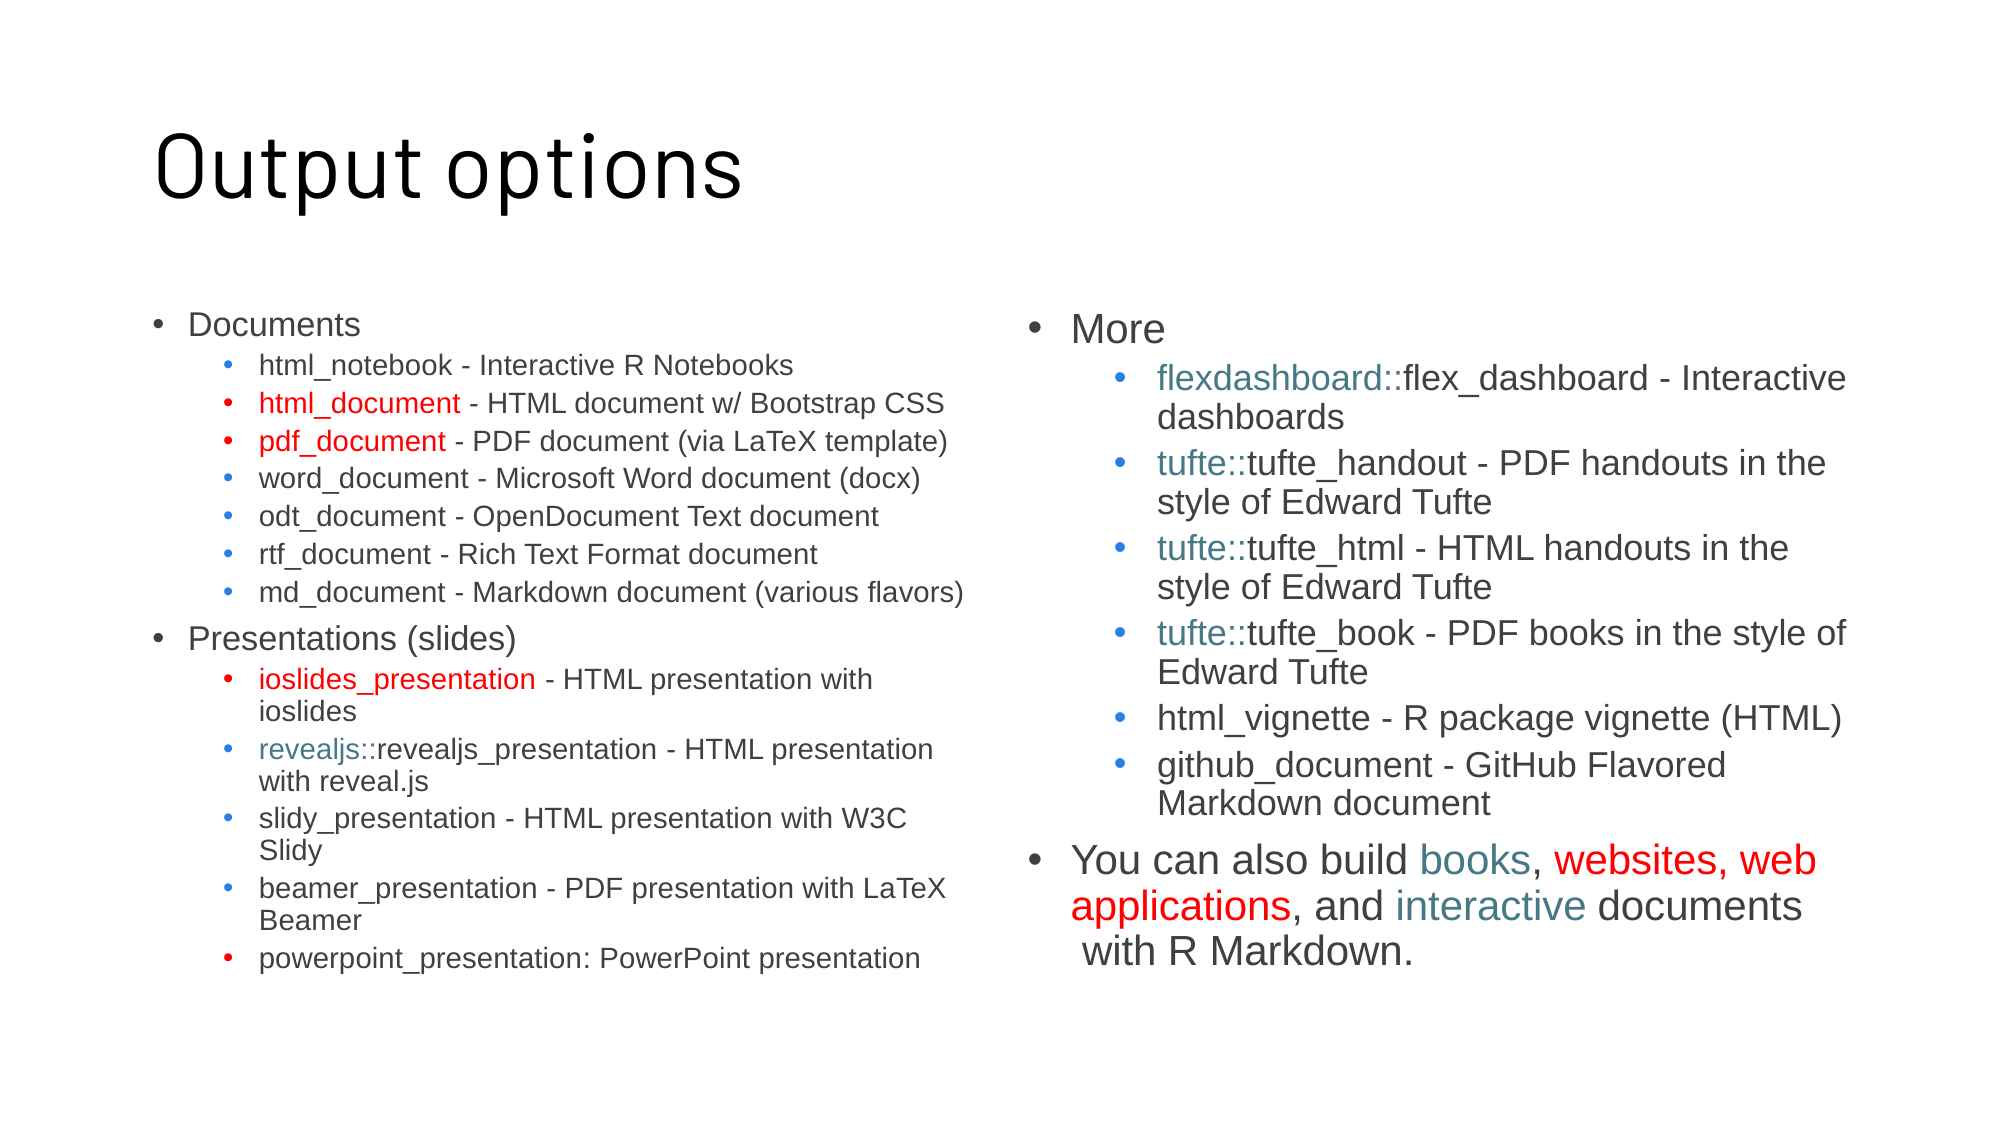

# Output options
Documents
html_notebook - Interactive R Notebooks
html_document - HTML document w/ Bootstrap CSS
pdf_document - PDF document (via LaTeX template)
word_document - Microsoft Word document (docx)
odt_document - OpenDocument Text document
rtf_document - Rich Text Format document
md_document - Markdown document (various flavors)
Presentations (slides)
ioslides_presentation - HTML presentation with ioslides
revealjs::revealjs_presentation - HTML presentation with reveal.js
slidy_presentation - HTML presentation with W3C Slidy
beamer_presentation - PDF presentation with LaTeX Beamer
powerpoint_presentation: PowerPoint presentation

More
flexdashboard::flex_dashboard - Interactive dashboards
tufte::tufte_handout - PDF handouts in the style of Edward Tufte
tufte::tufte_html - HTML handouts in the style of Edward Tufte
tufte::tufte_book - PDF books in the style of Edward Tufte
html_vignette - R package vignette (HTML)
github_document - GitHub Flavored Markdown document
You can also build books, websites, web applications, and interactive documents with R Markdown.